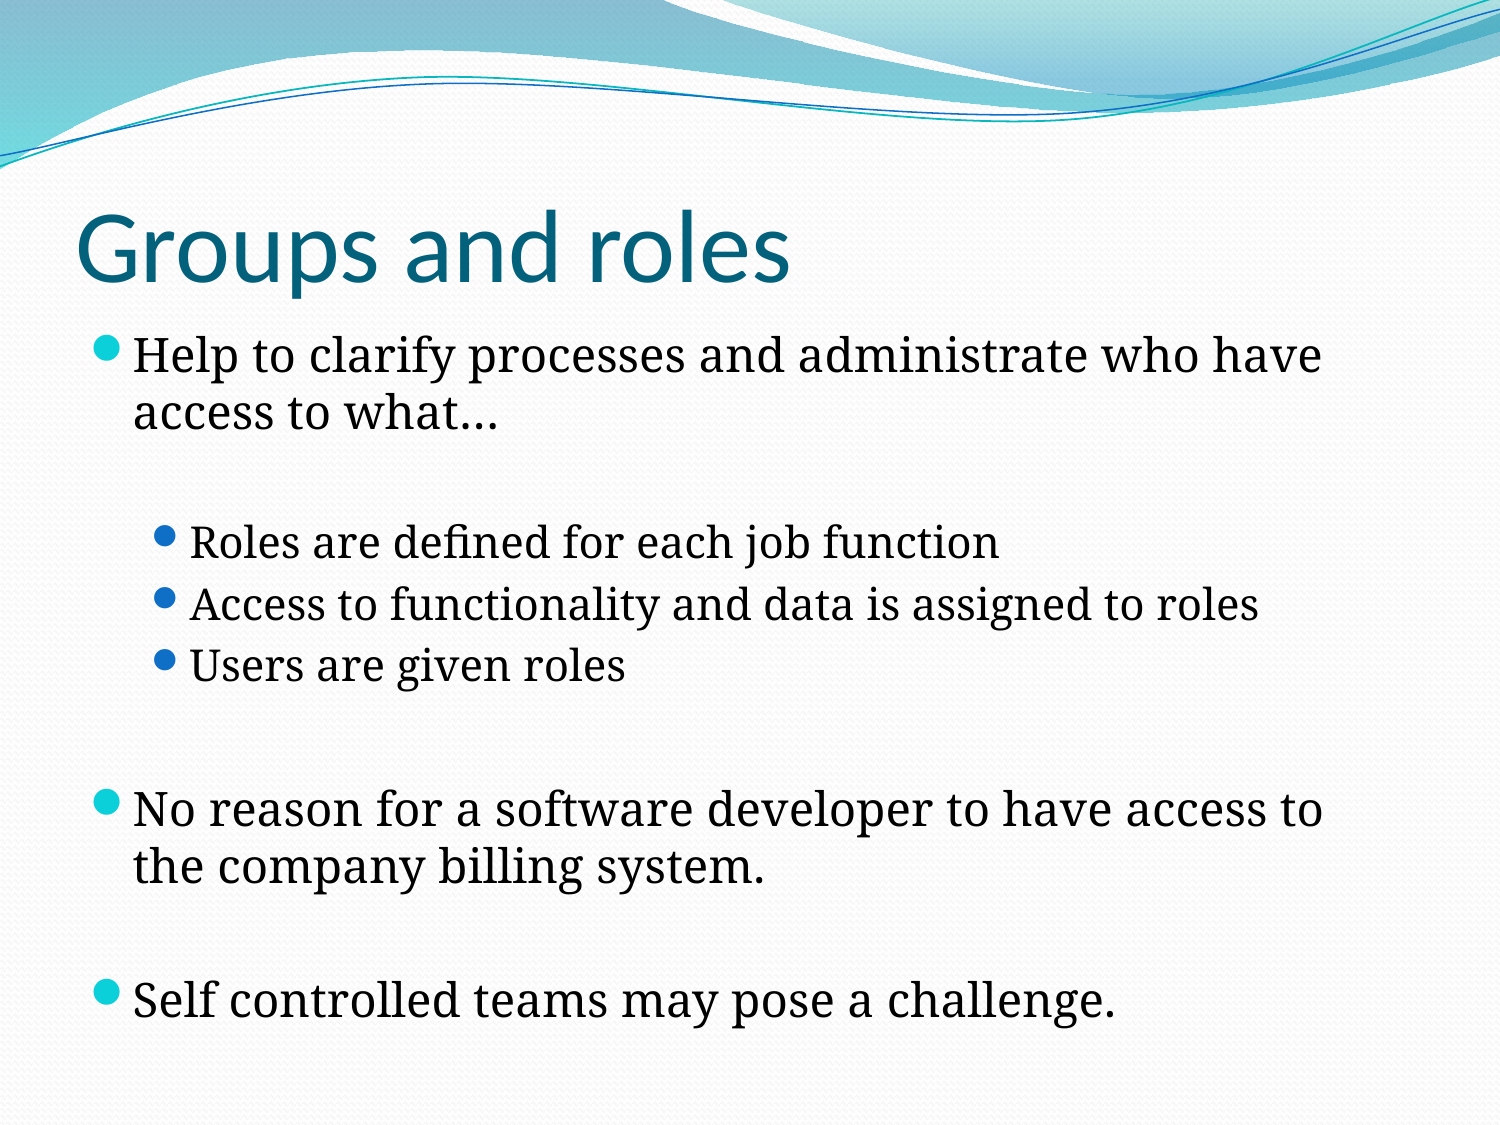

# Groups and roles
Help to clarify processes and administrate who have access to what…

Roles are defined for each job function
Access to functionality and data is assigned to roles
Users are given roles

No reason for a software developer to have access to the company billing system.

Self controlled teams may pose a challenge.